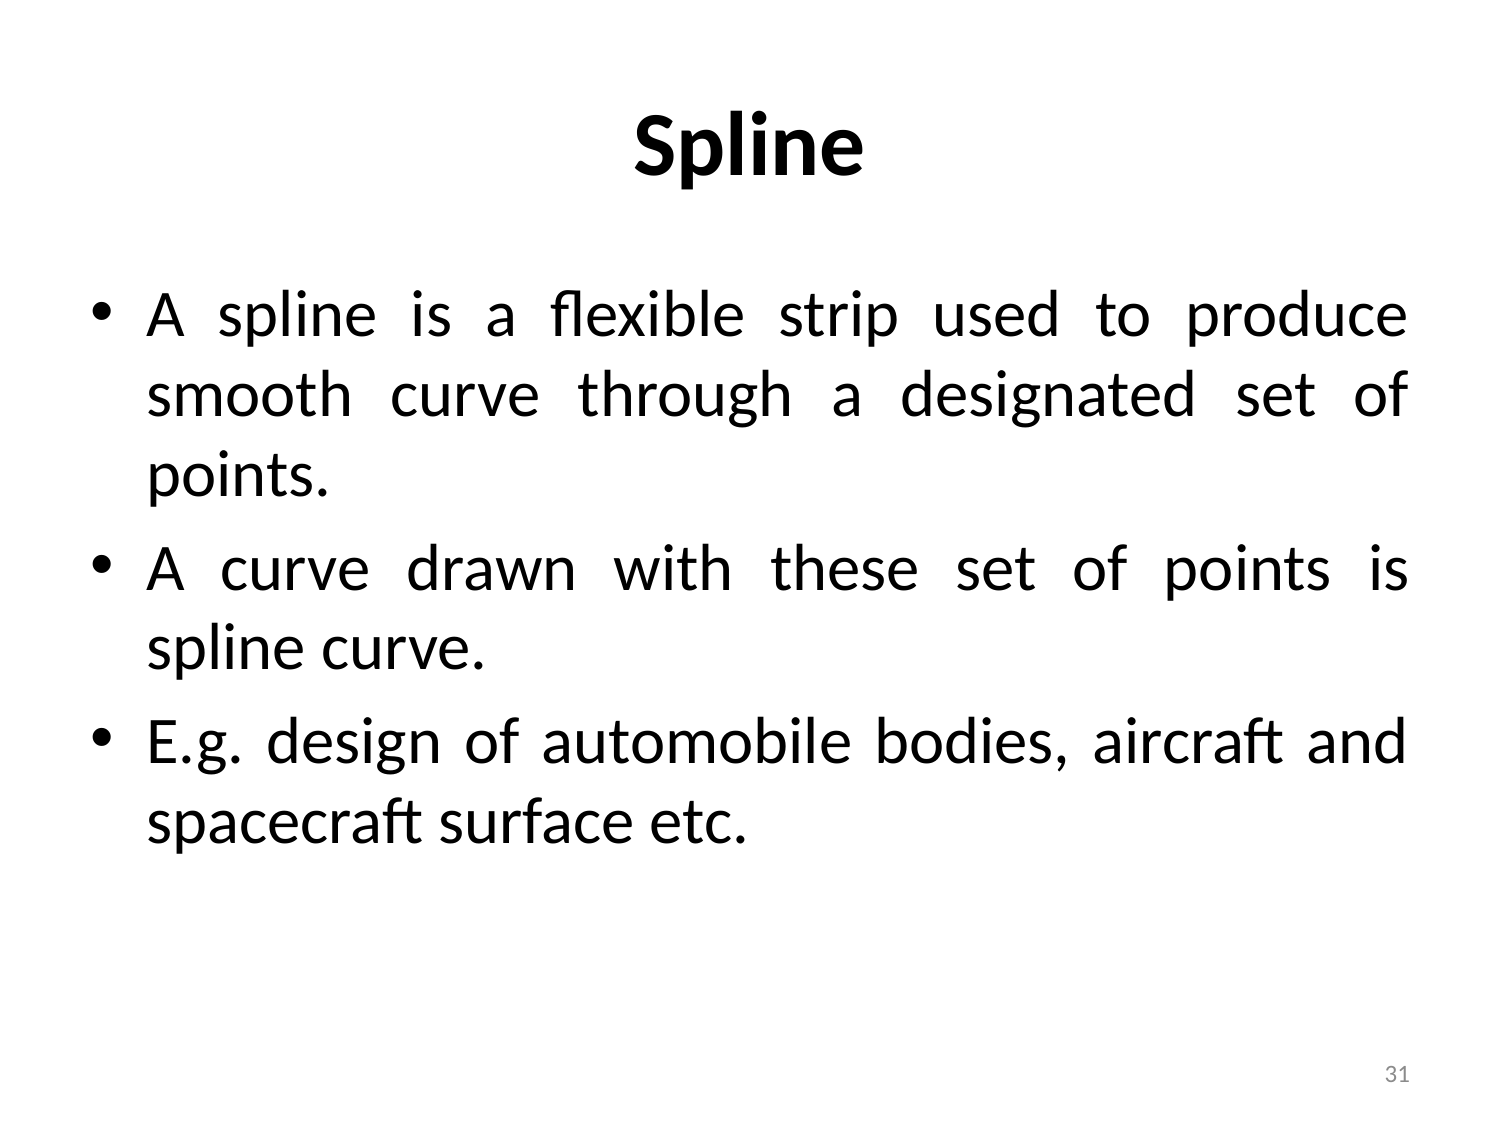

# Spline
A spline is a flexible strip used to produce smooth curve through a designated set of points.
A curve drawn with these set of points is spline curve.
E.g. design of automobile bodies, aircraft and spacecraft surface etc.
31